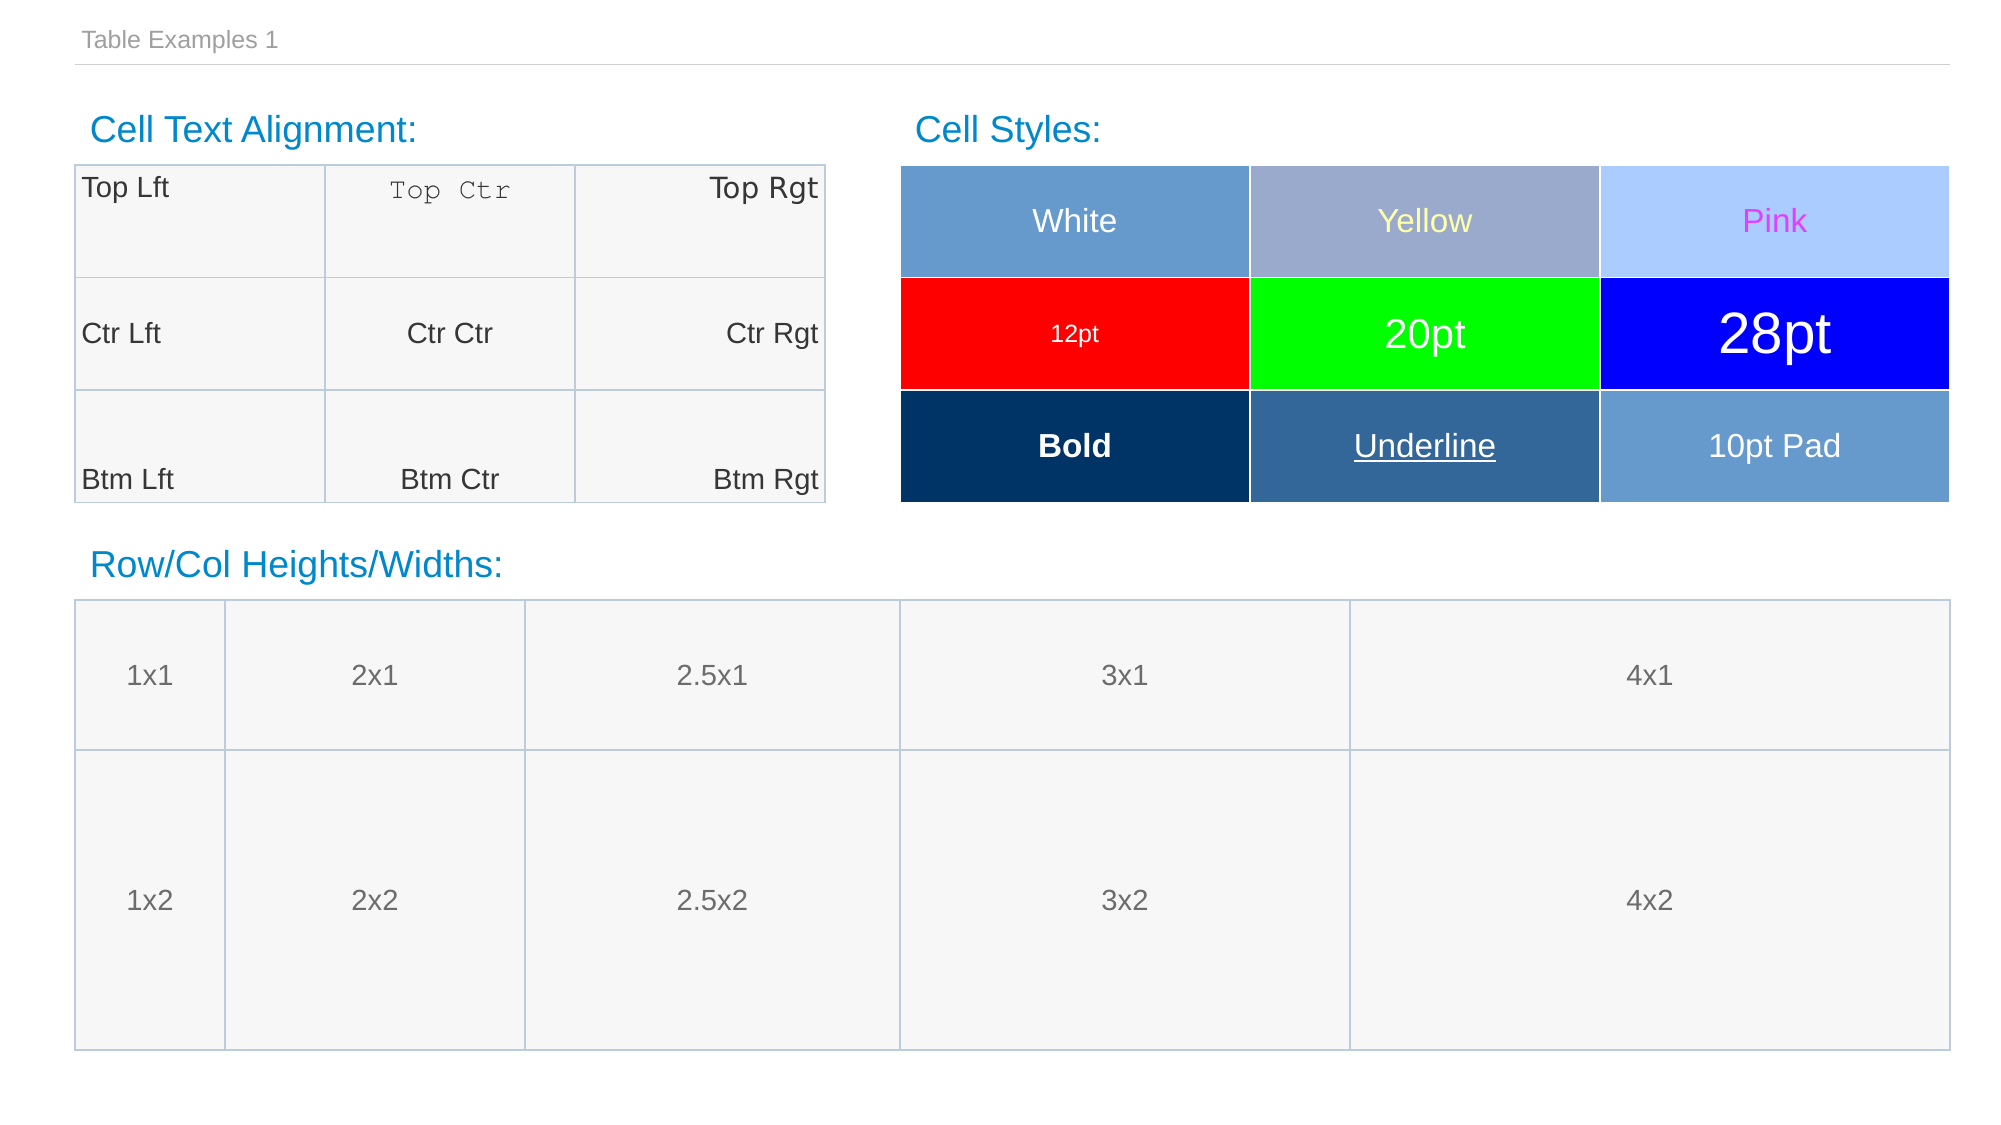

| Table Examples 1 |
| --- |
Cell Text Alignment:
Cell Styles:
| Top Lft | Top Ctr | Top Rgt |
| --- | --- | --- |
| Ctr Lft | Ctr Ctr | Ctr Rgt |
| Btm Lft | Btm Ctr | Btm Rgt |
| White | Yellow | Pink |
| --- | --- | --- |
| 12pt | 20pt | 28pt |
| Bold | Underline | 10pt Pad |
Row/Col Heights/Widths:
| 1x1 | 2x1 | 2.5x1 | 3x1 | 4x1 |
| --- | --- | --- | --- | --- |
| 1x2 | 2x2 | 2.5x2 | 3x2 | 4x2 |